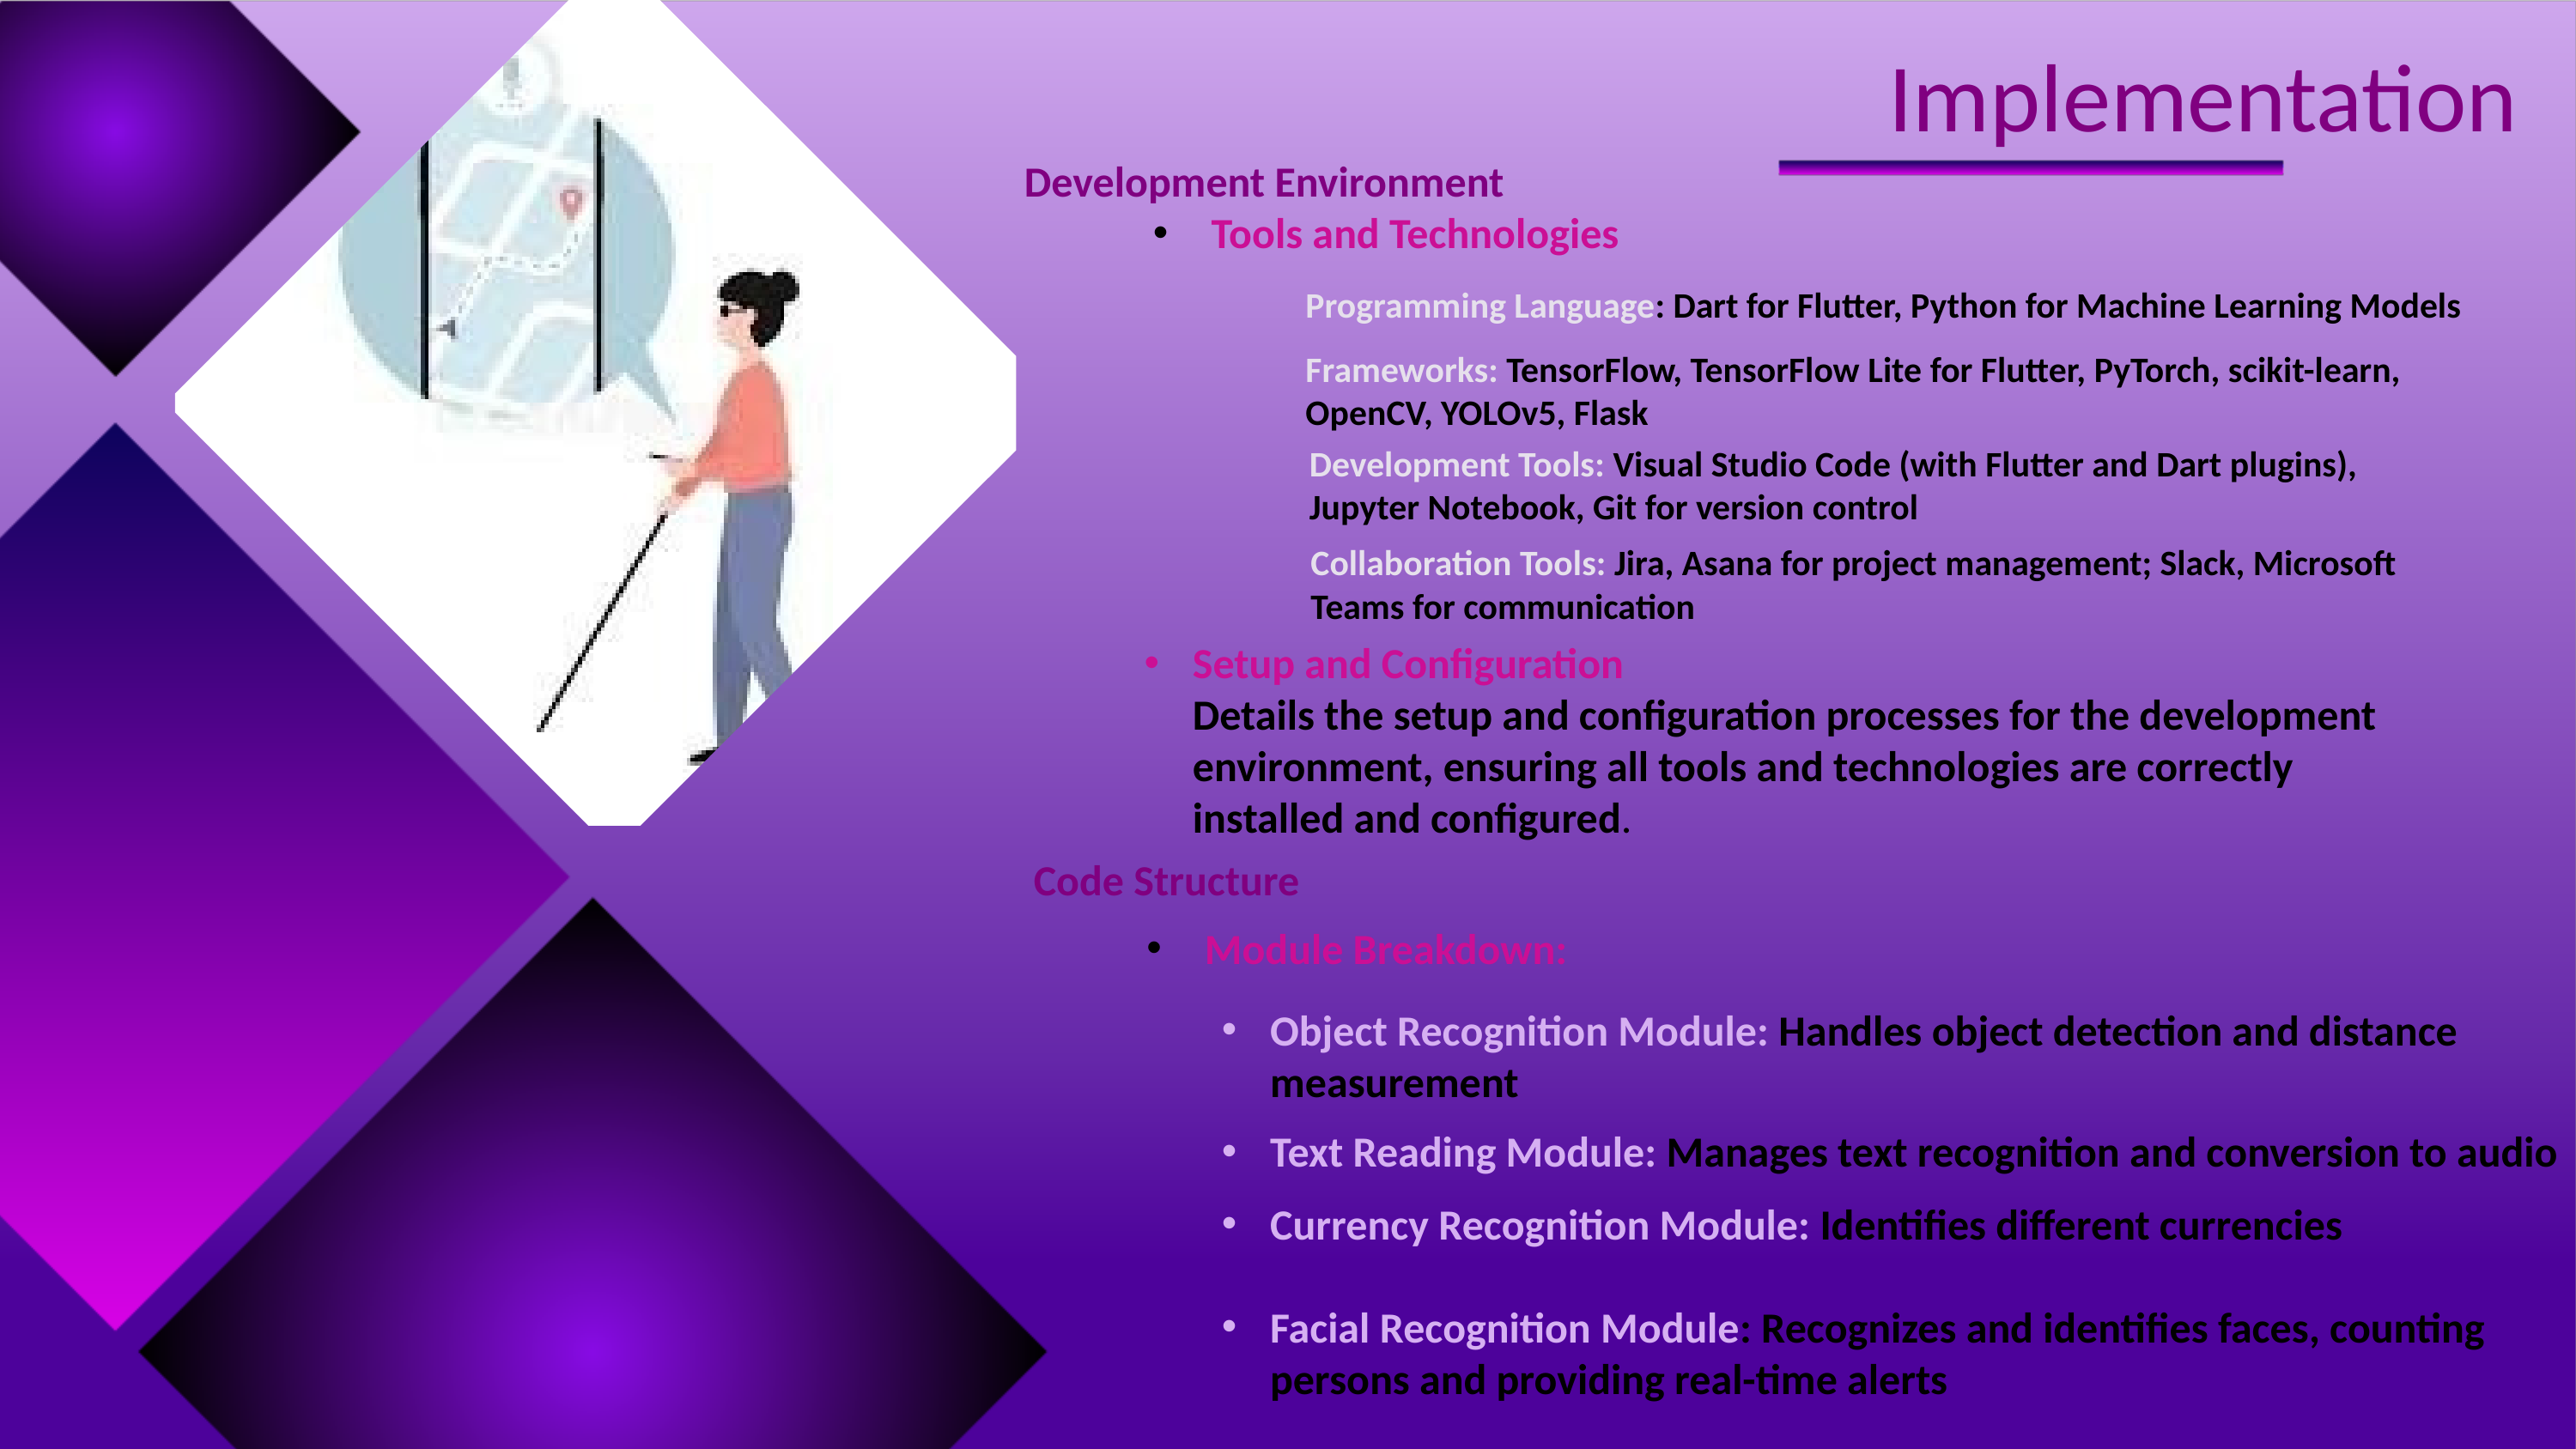

Implementation

Development Environment
 Tools and Technologies

Programming Language: Dart for Flutter, Python for Machine Learning Models
Frameworks: TensorFlow, TensorFlow Lite for Flutter, PyTorch, scikit-learn, OpenCV, YOLOv5, Flask
Development Tools: Visual Studio Code (with Flutter and Dart plugins), Jupyter Notebook, Git for version control
Collaboration Tools: Jira, Asana for project management; Slack, Microsoft Teams for communication
Setup and Configuration
Details the setup and configuration processes for the development   environment, ensuring all tools and technologies are correctly installed and configured.
Code Structure
 Module Breakdown:
Object Recognition Module: Handles object detection and distance measurement
Text Reading Module: Manages text recognition and conversion to audio
Currency Recognition Module: Identifies different currencies
Facial Recognition Module: Recognizes and identifies faces, counting persons and providing real-time alerts